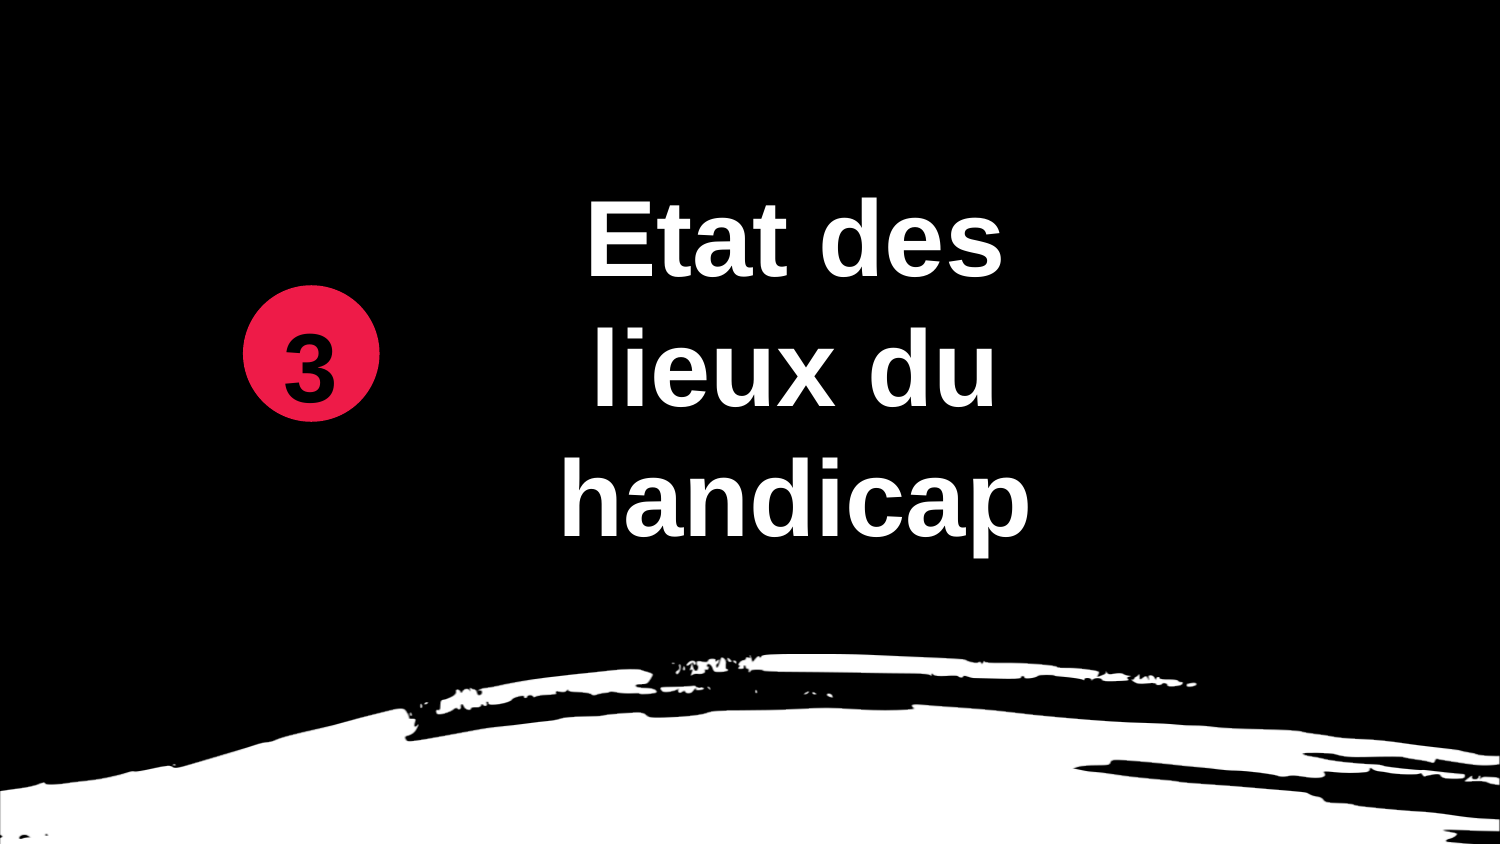

# Etat des lieux du handicap

3